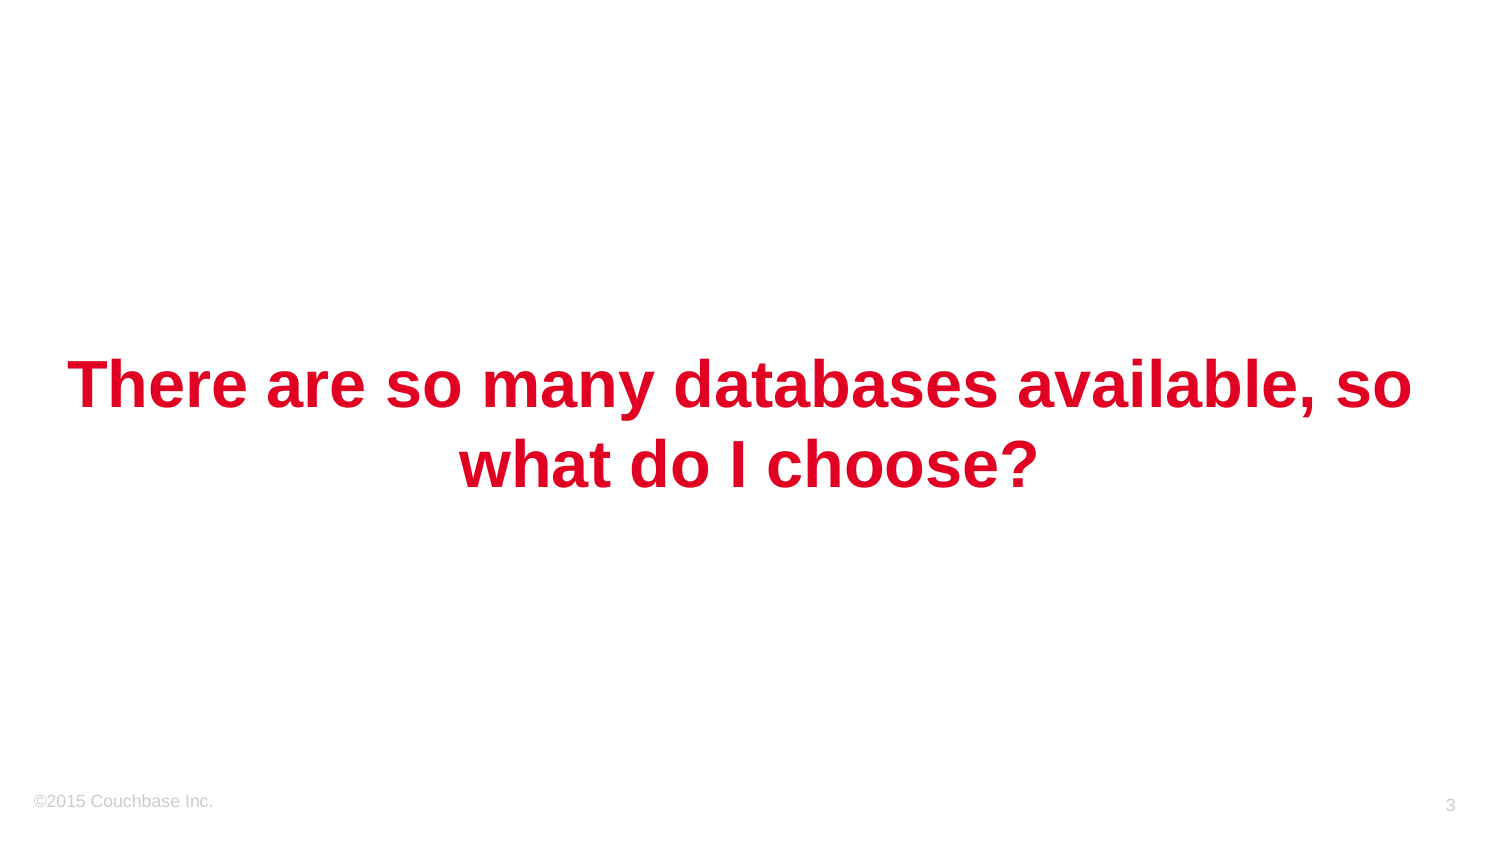

There are so many databases available, so
what do I choose?